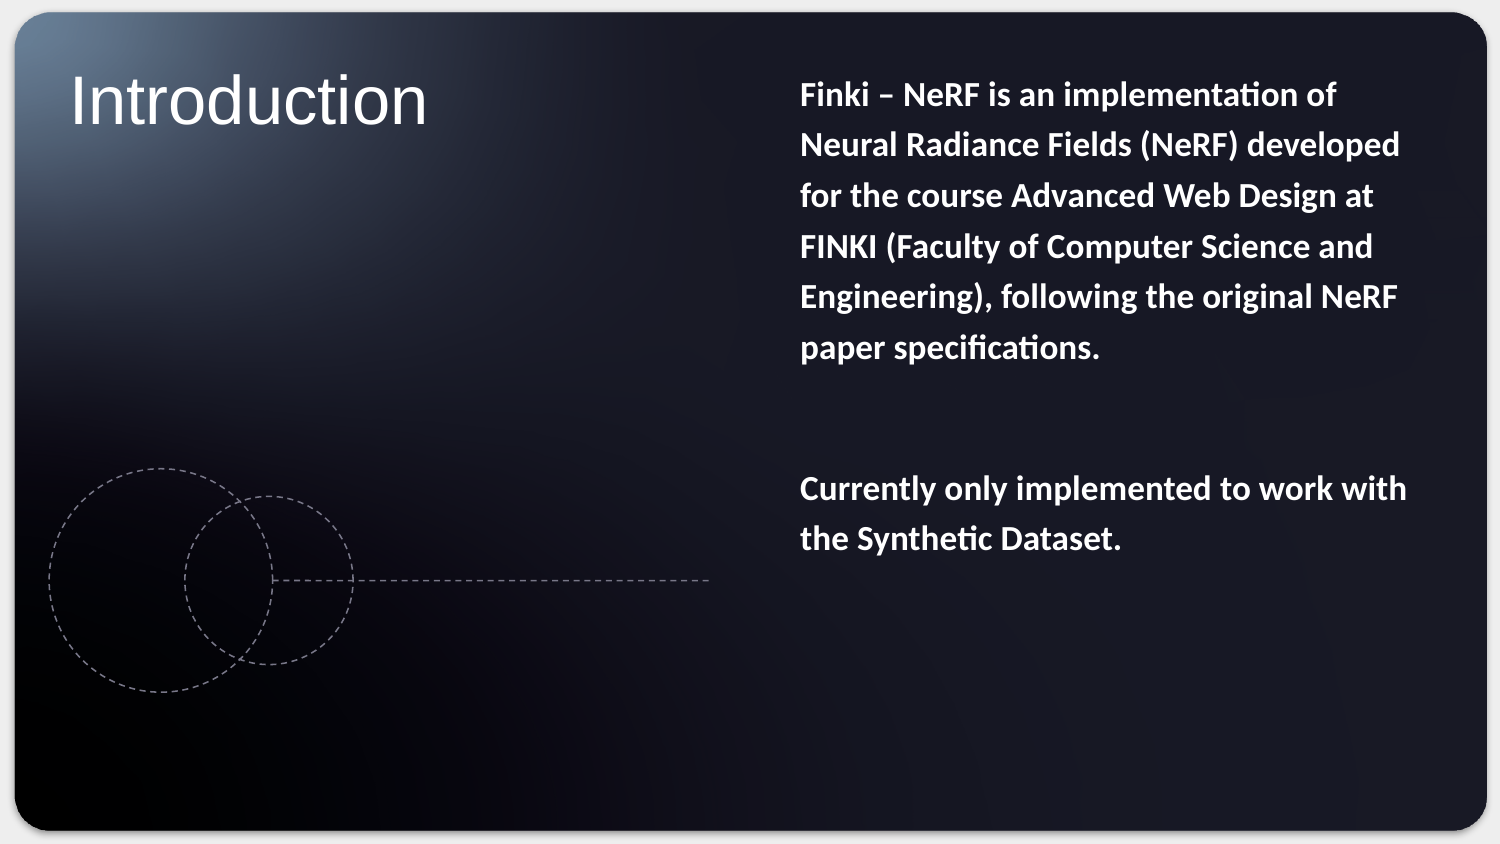

Finki – NeRF is an implementation of Neural Radiance Fields (NeRF) developed for the course Advanced Web Design at FINKI (Faculty of Computer Science and Engineering), following the original NeRF paper specifications.

Currently only implemented to work with the Synthetic Dataset.
# Introduction